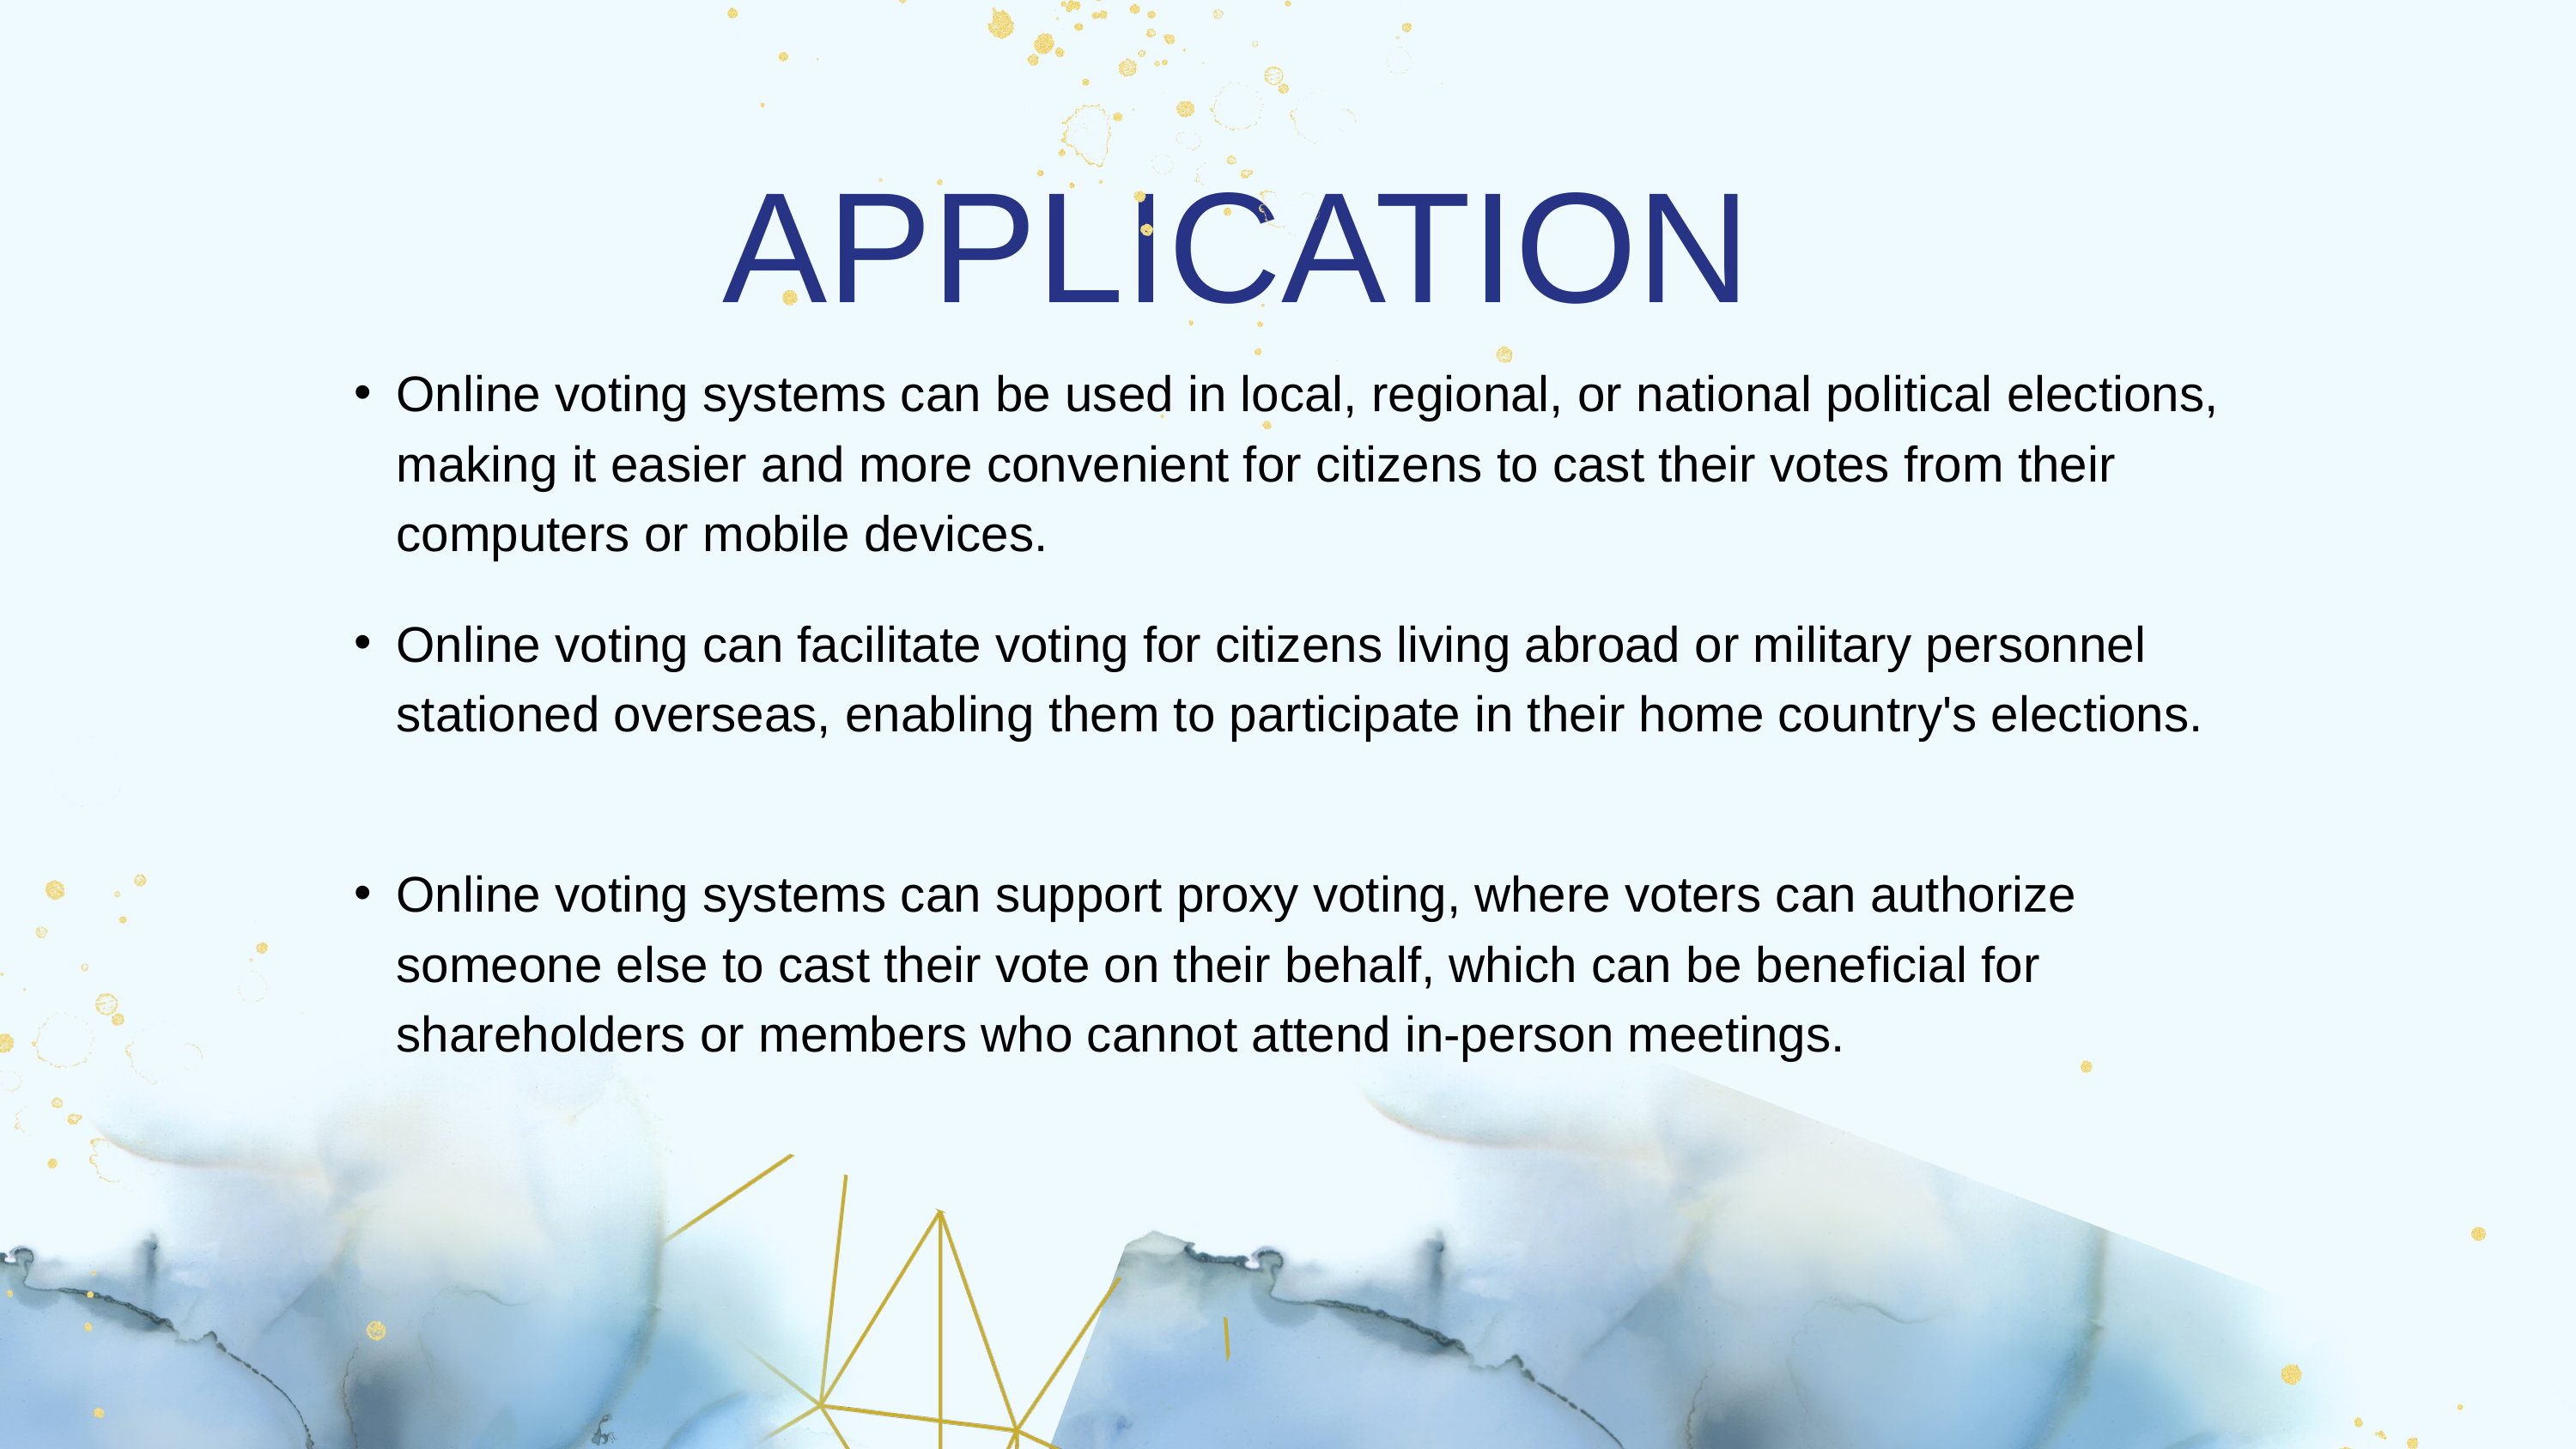

APPLICATION
Online voting systems can be used in local, regional, or national political elections, making it easier and more convenient for citizens to cast their votes from their computers or mobile devices.

Online voting can facilitate voting for citizens living abroad or military personnel stationed overseas, enabling them to participate in their home country's elections.
Online voting systems can support proxy voting, where voters can authorize someone else to cast their vote on their behalf, which can be beneficial for shareholders or members who cannot attend in-person meetings.